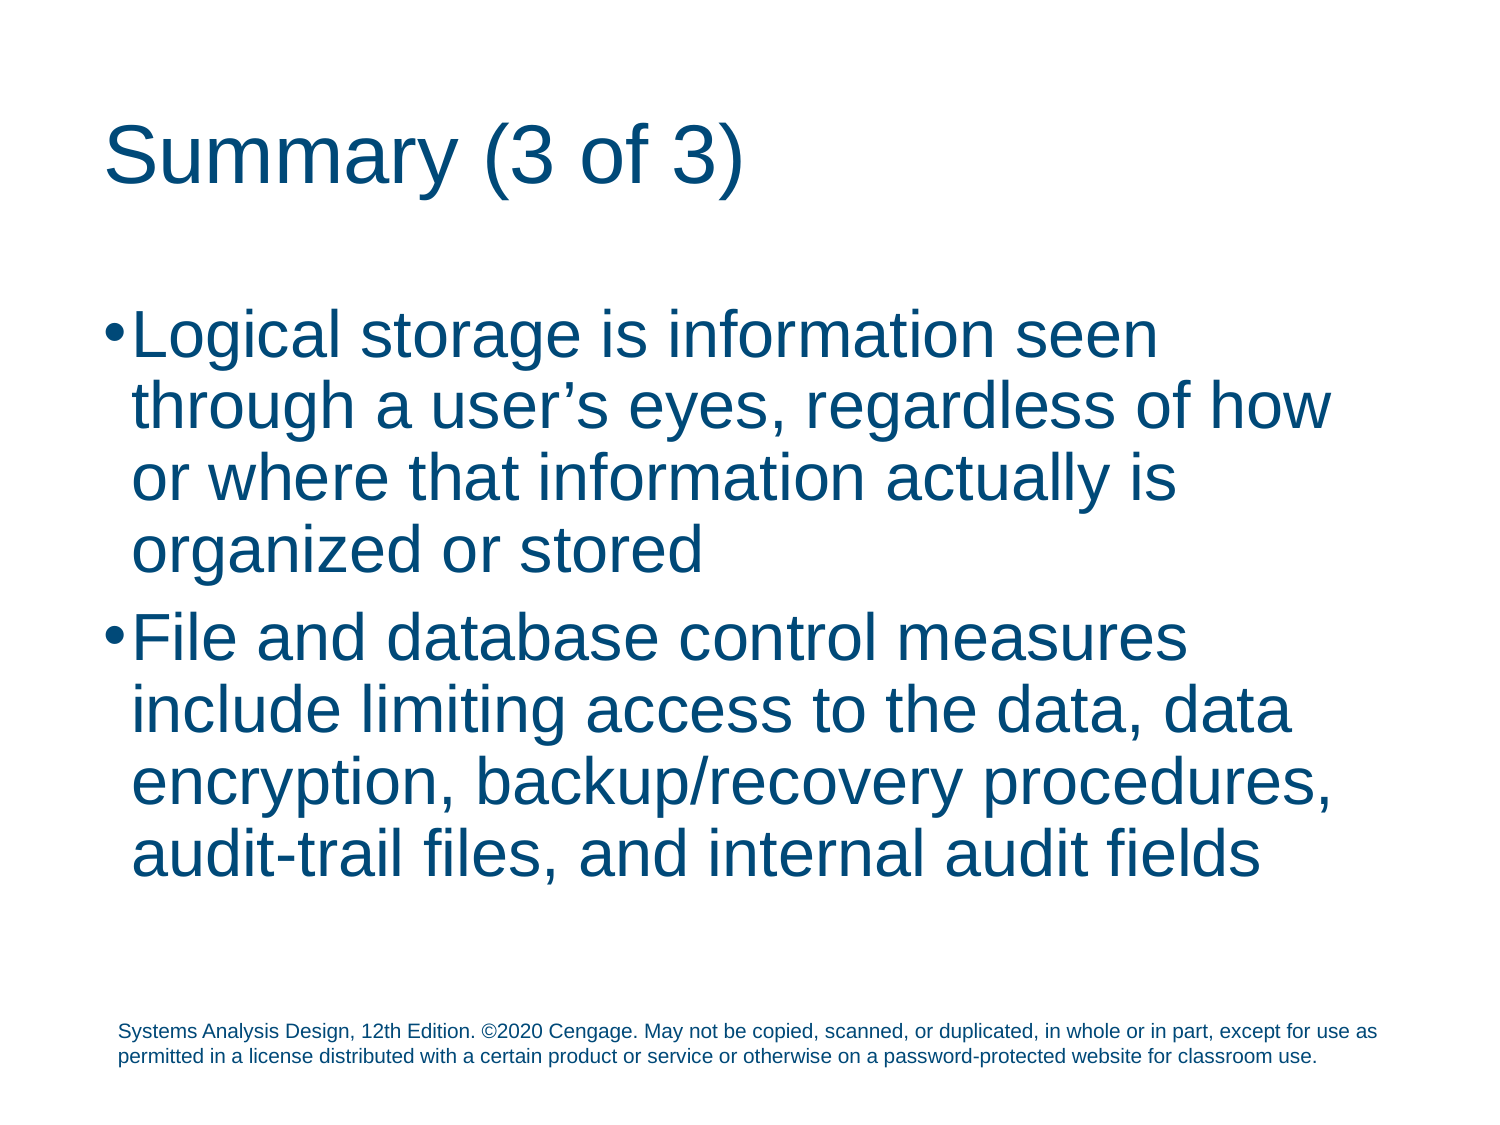

# Summary (3 of 3)
Logical storage is information seen through a user’s eyes, regardless of how or where that information actually is organized or stored
File and database control measures include limiting access to the data, data encryption, backup/recovery procedures, audit-trail files, and internal audit fields

Systems Analysis Design, 12th Edition. ©2020 Cengage. May not be copied, scanned, or duplicated, in whole or in part, except for use as permitted in a license distributed with a certain product or service or otherwise on a password-protected website for classroom use.